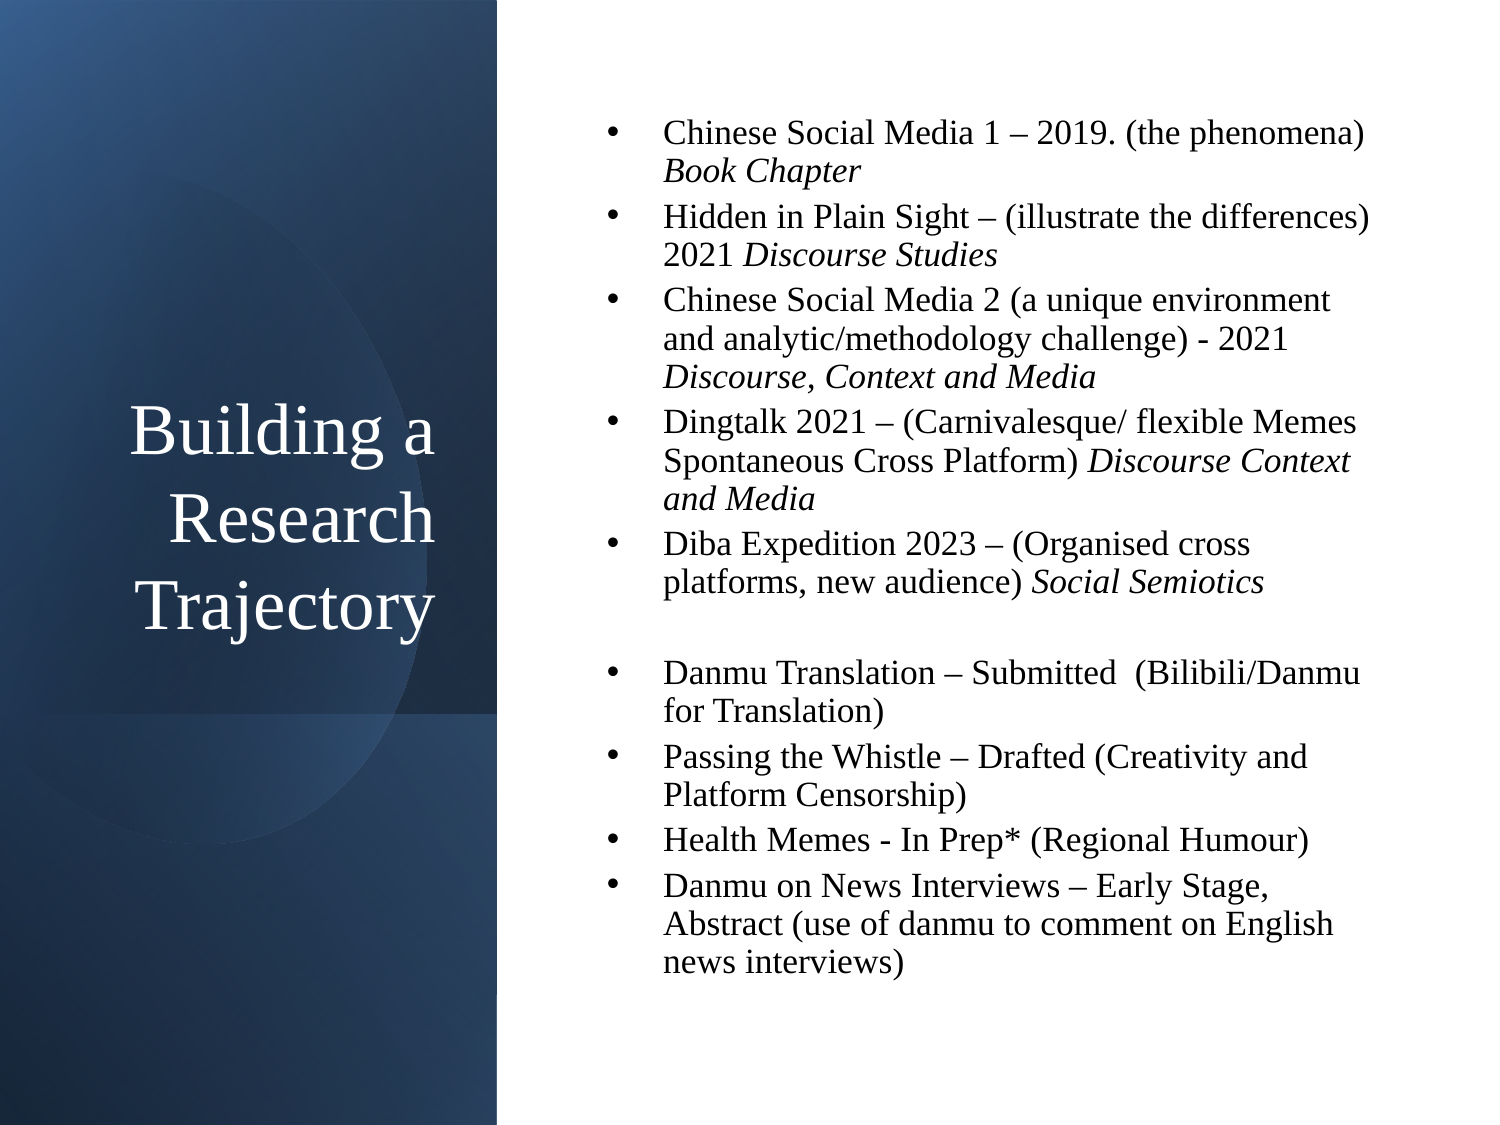

# Building a Research Trajectory
Chinese Social Media 1 – 2019. (the phenomena) Book Chapter
Hidden in Plain Sight – (illustrate the differences) 2021 Discourse Studies
Chinese Social Media 2 (a unique environment and analytic/methodology challenge) - 2021 Discourse, Context and Media
Dingtalk 2021 – (Carnivalesque/ flexible Memes Spontaneous Cross Platform) Discourse Context and Media
Diba Expedition 2023 – (Organised cross platforms, new audience) Social Semiotics

Danmu Translation – Submitted  (Bilibili/Danmu for Translation)
Passing the Whistle – Drafted (Creativity and Platform Censorship)
Health Memes - In Prep* (Regional Humour)
Danmu on News Interviews – Early Stage, Abstract (use of danmu to comment on English news interviews)